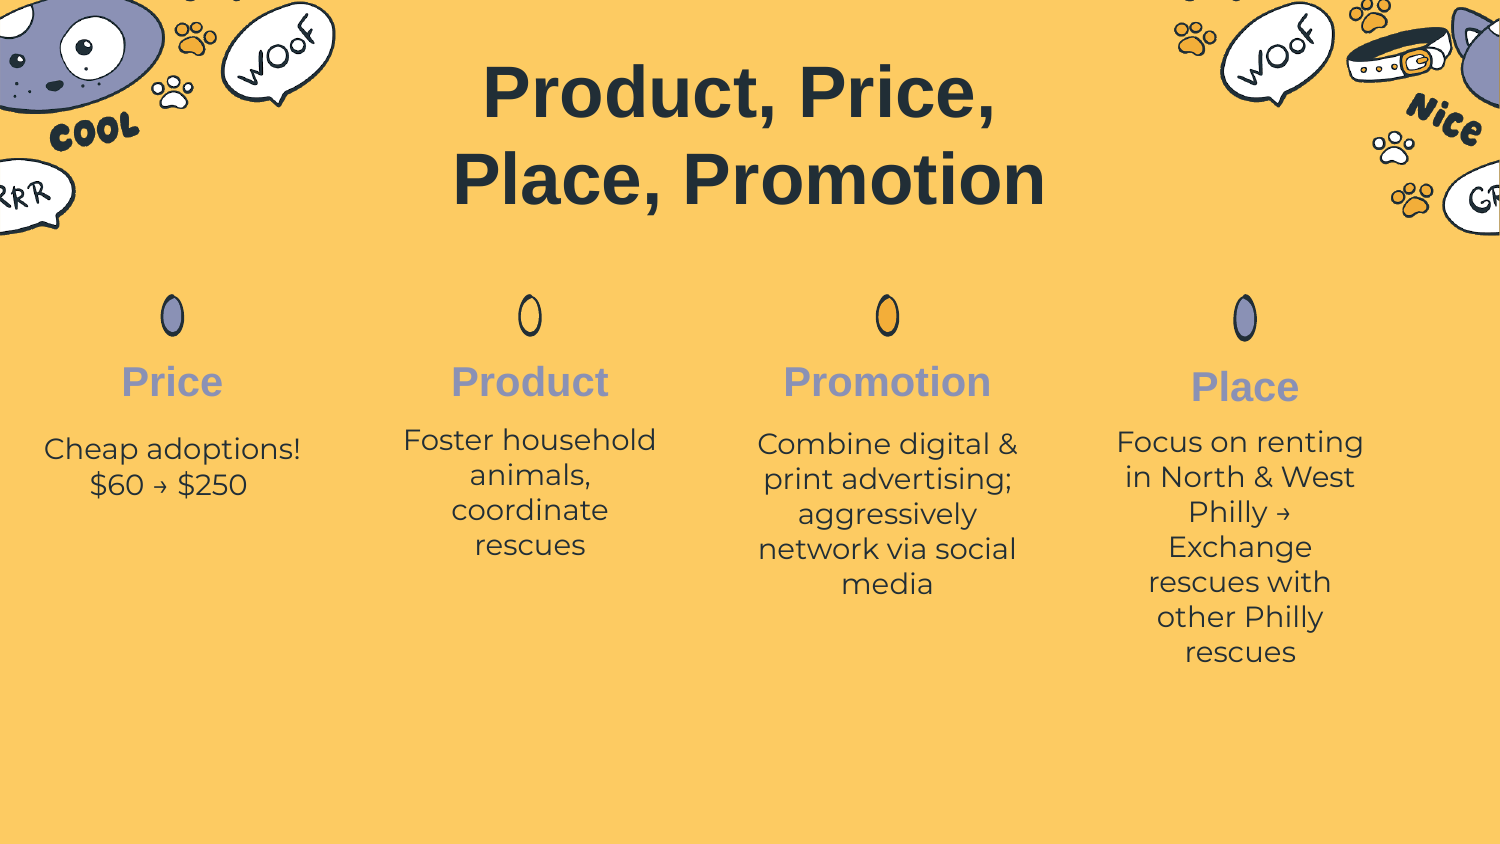

# Product, Price,
Place, Promotion

Price
Product
Promotion
Place
Combine digital & print advertising; aggressively network via social media
Foster household animals, coordinate rescues
Cheap adoptions!
$60 → $250
Focus on renting in North & West Philly → Exchange rescues with other Philly rescues